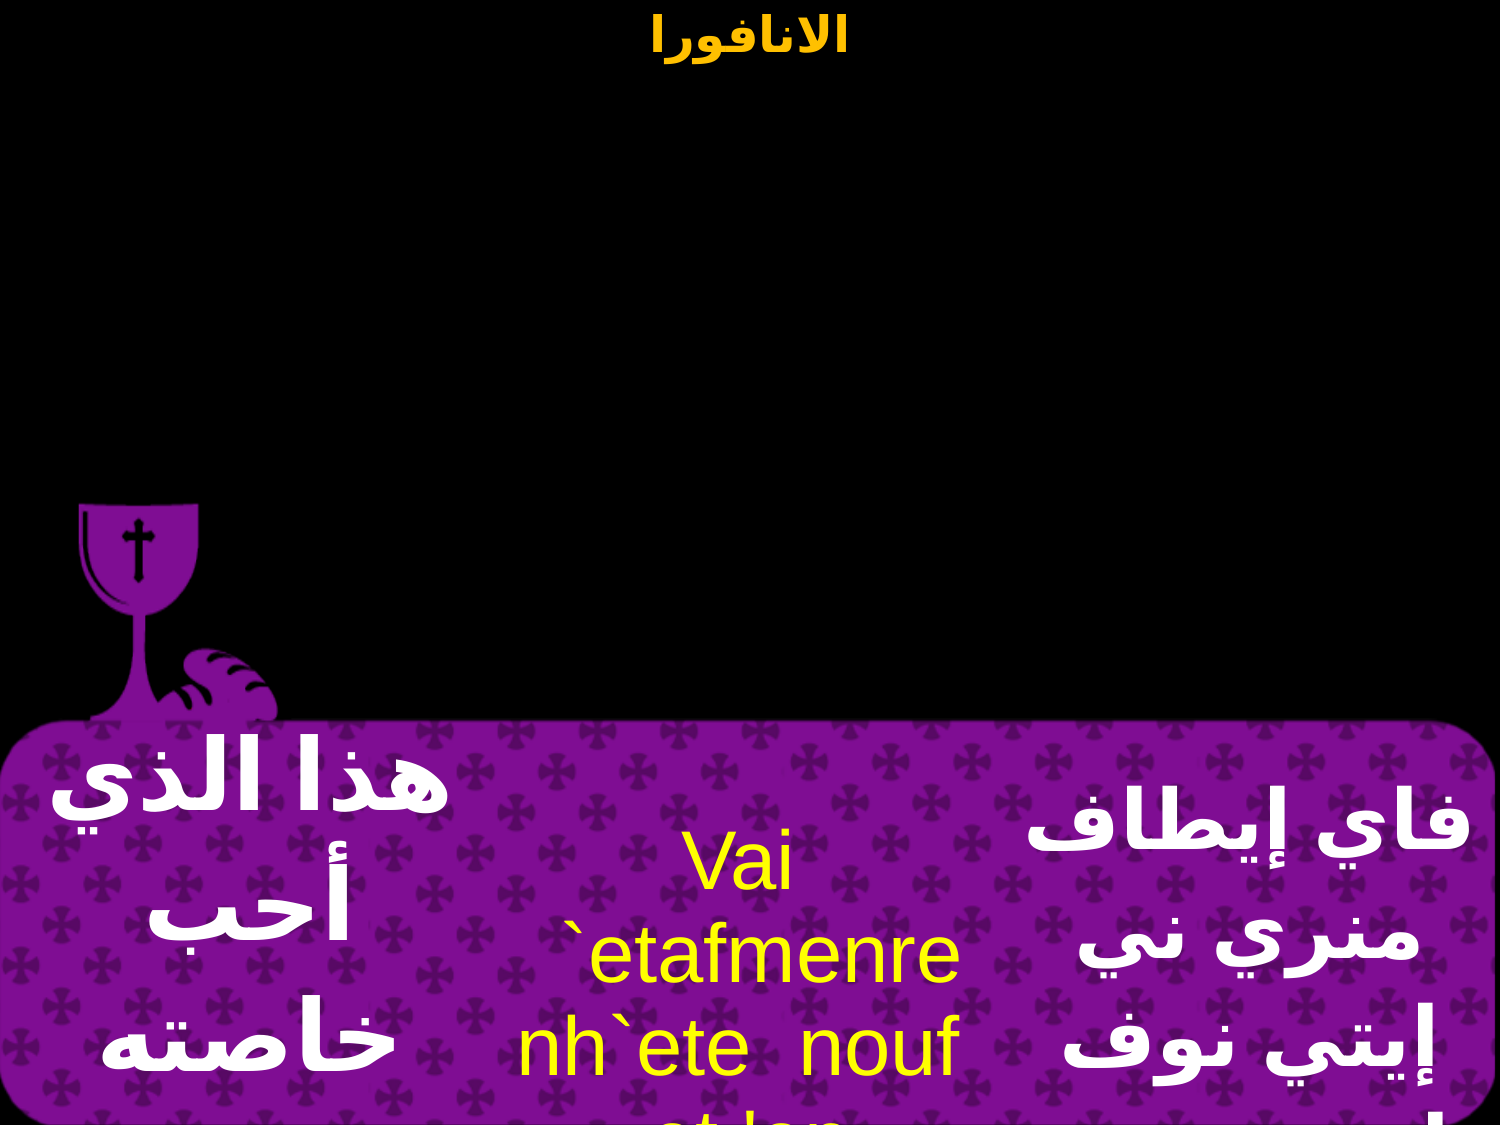

| هذا الذي أحب خاصته الذين في العالم | Vai `etafmenre nh`ete nouf et 'en pikocmoc | فاي إيطاف منري ني إيتي نوف إيتخين بي كوزموس |
| --- | --- | --- |